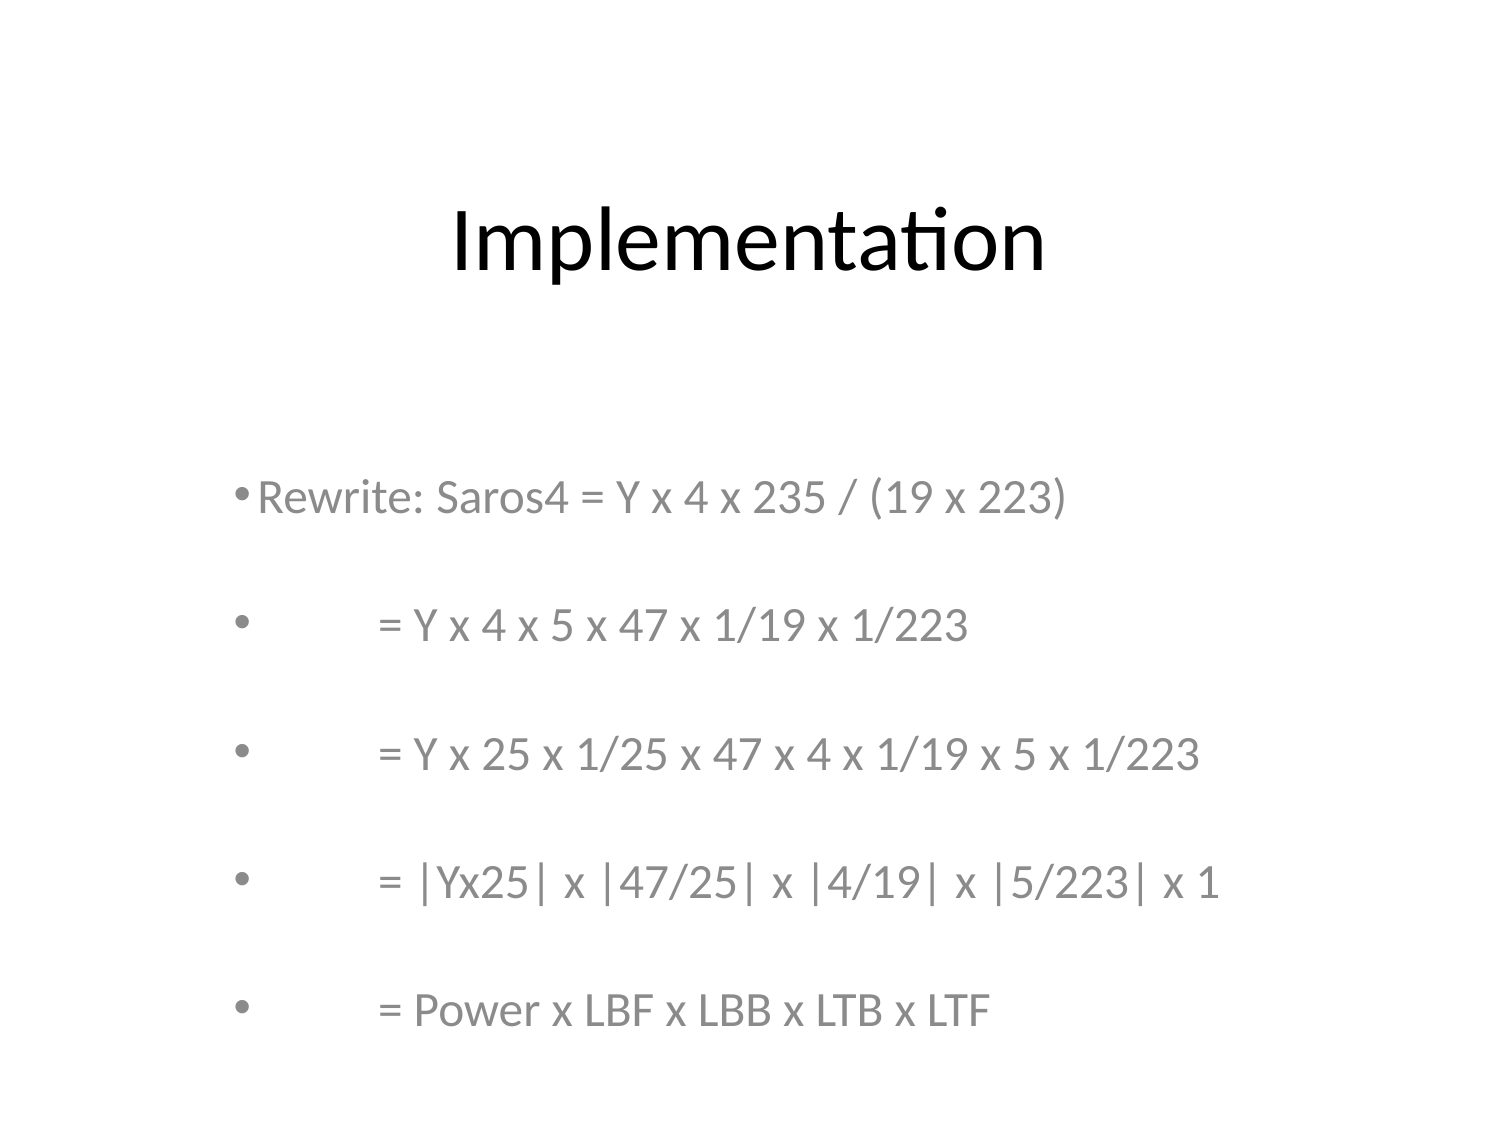

# Implementation
 Rewrite: Saros4 = Y x 4 x 235 / (19 x 223)
 		   = Y x 4 x 5 x 47 x 1/19 x 1/223
		   = Y x 25 x 1/25 x 47 x 4 x 1/19 x 5 x 1/223
		   = |Yx25| x |47/25| x |4/19| x |5/223| x 1
		   = Power x LBF x LBB x LTB x LTF